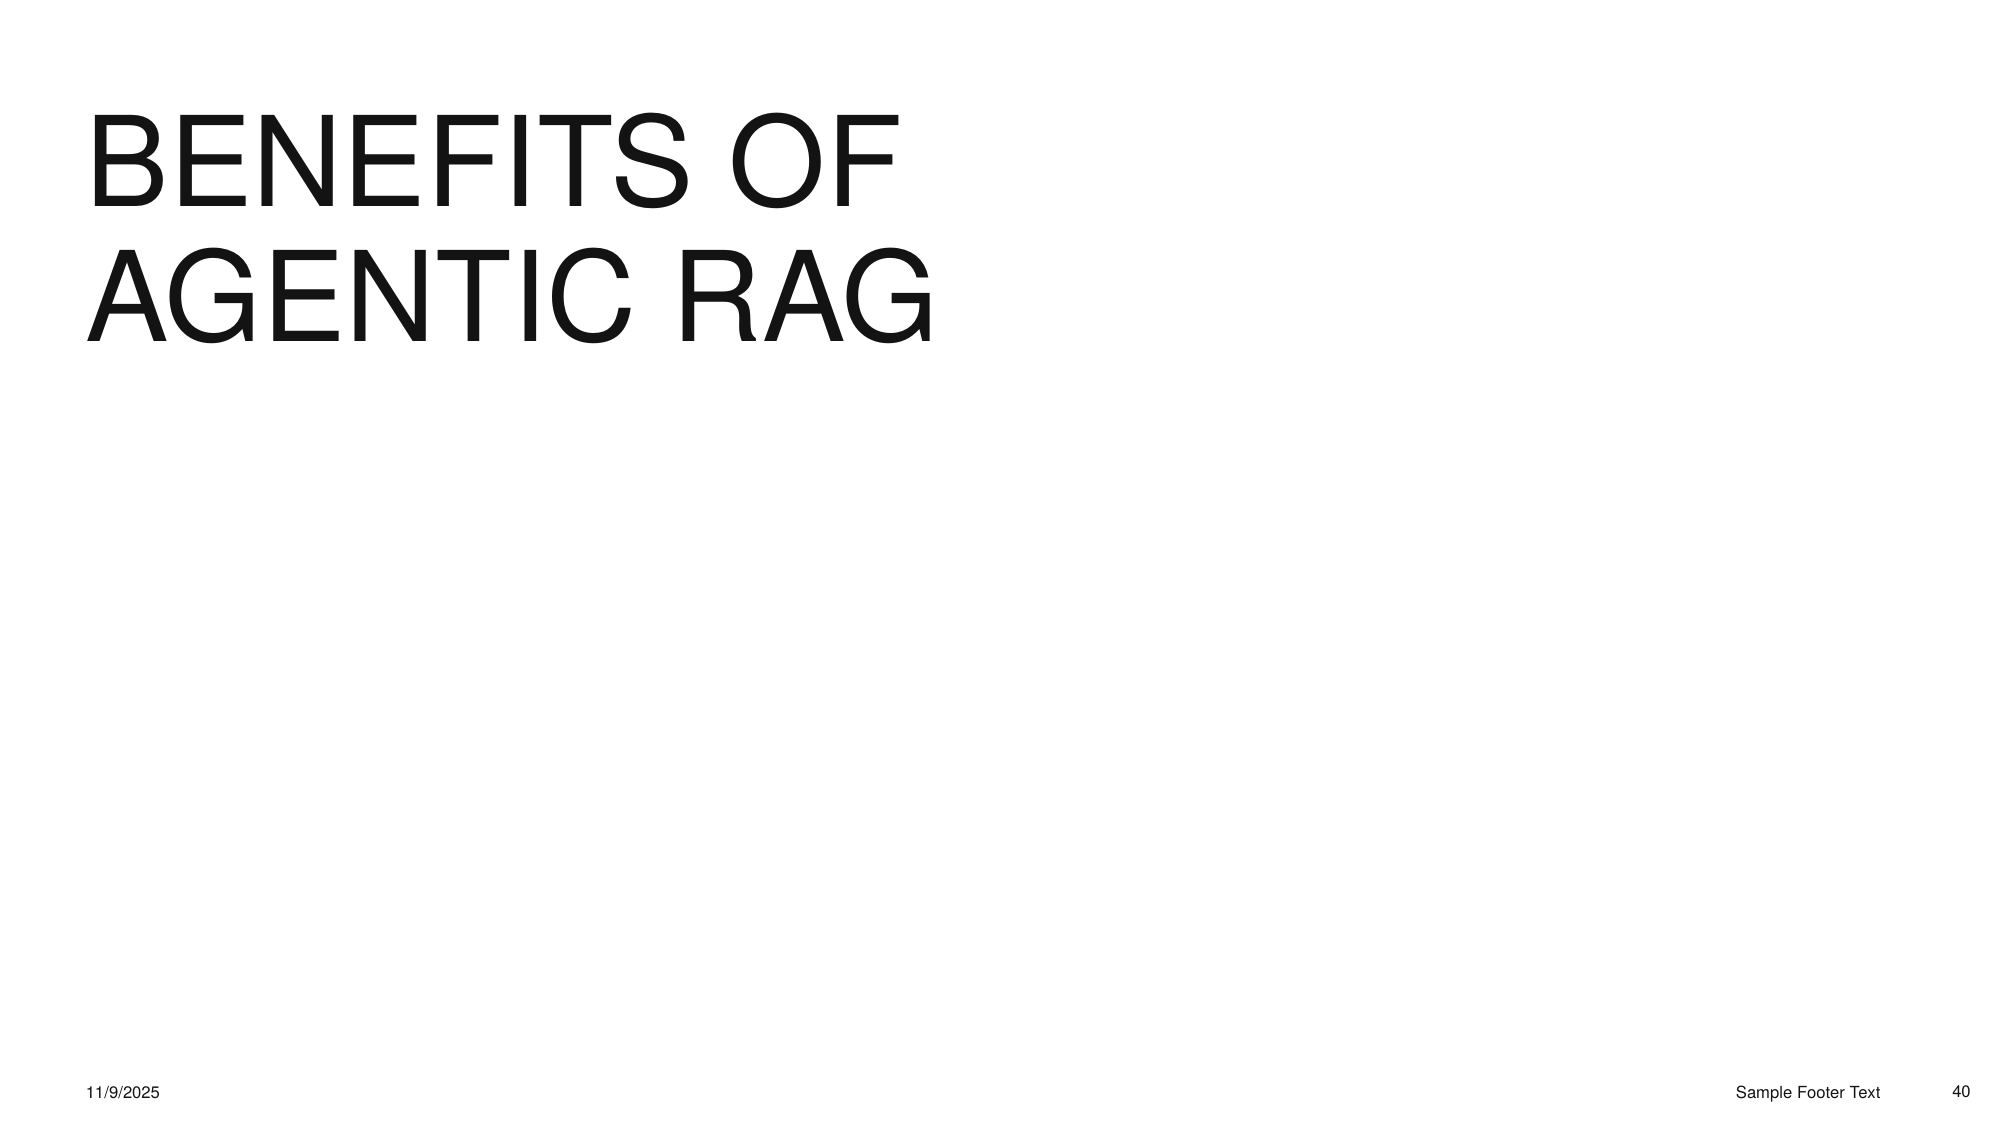

# Benefits of Agentic RAG

11/9/2025
Sample Footer Text
40